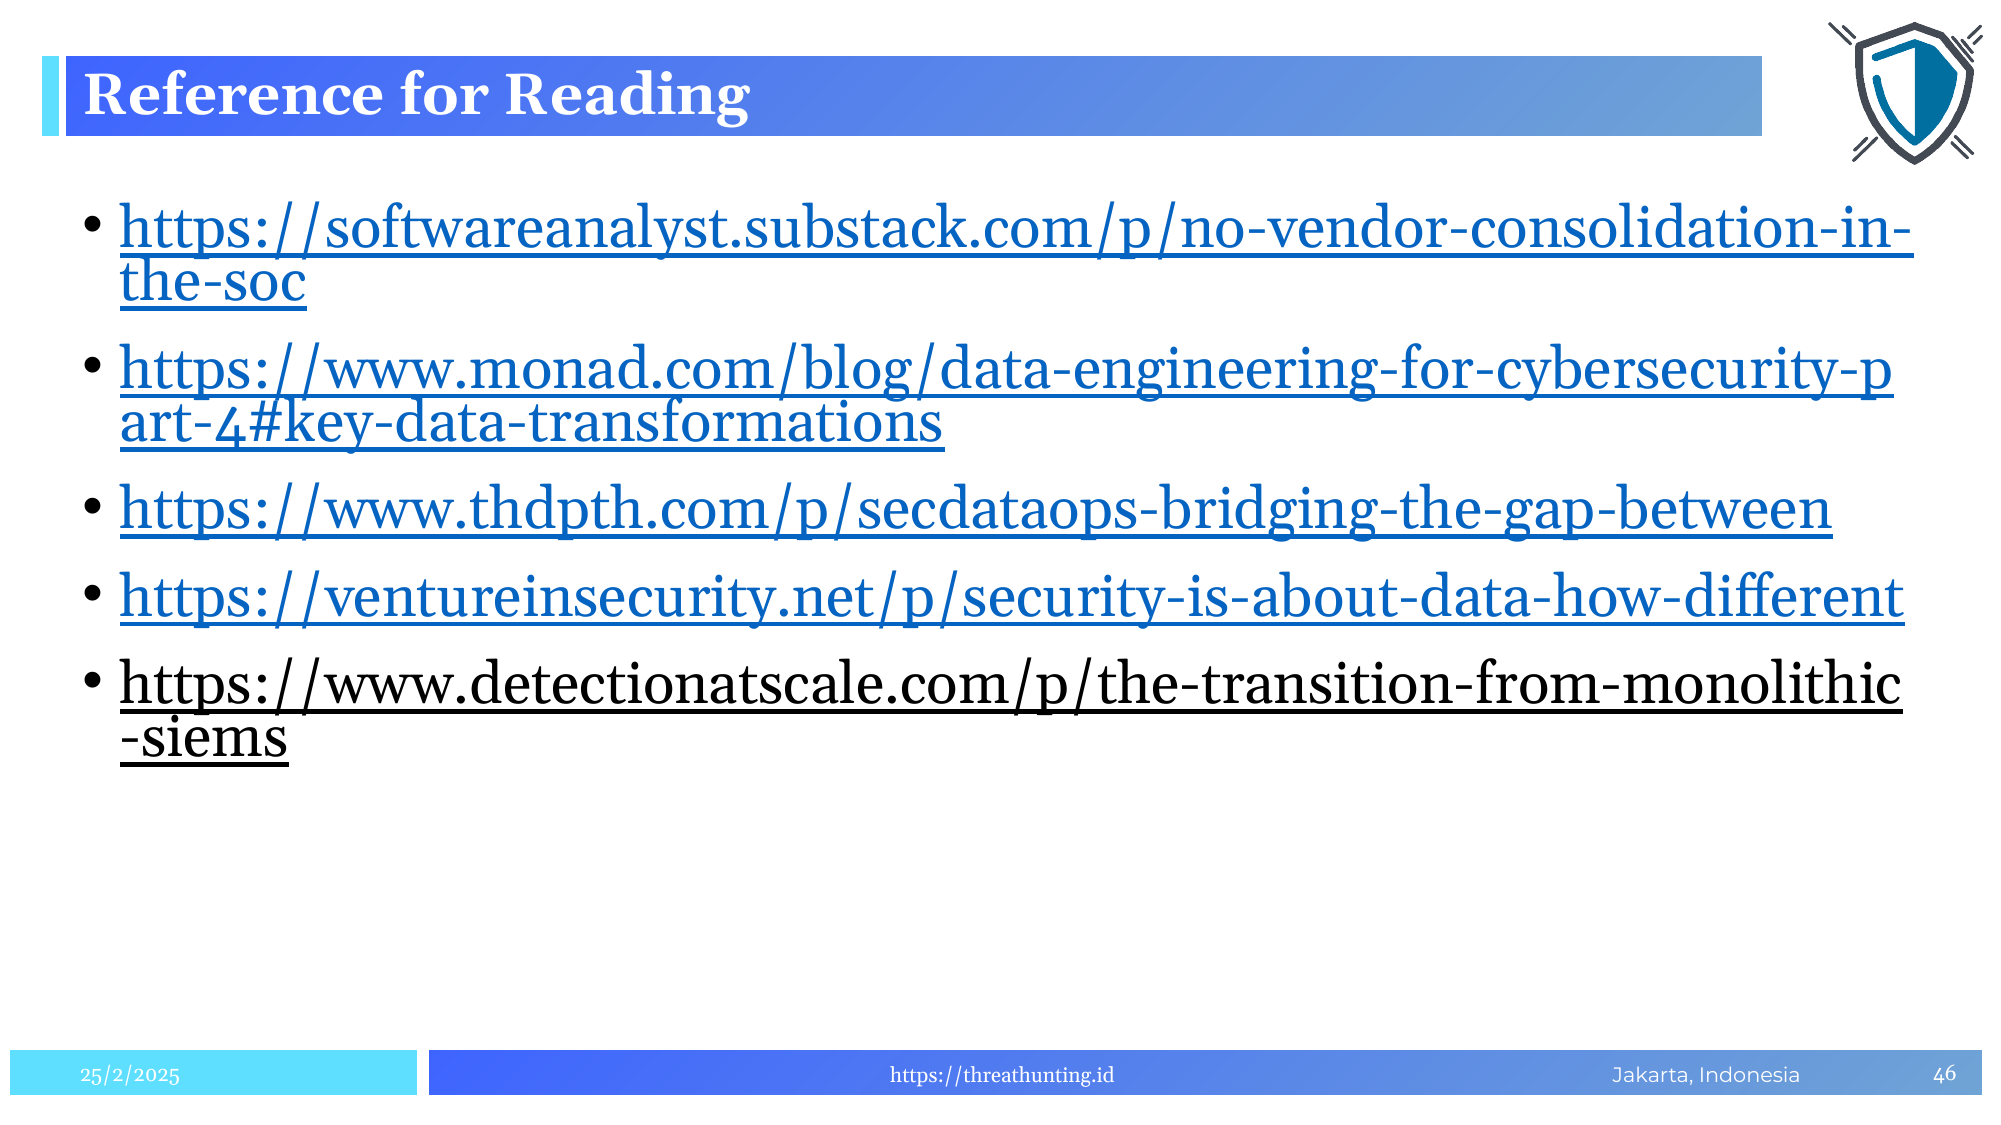

# Reference for Reading
https://softwareanalyst.substack.com/p/no-vendor-consolidation-in-the-soc
https://www.monad.com/blog/data-engineering-for-cybersecurity-part-4#key-data-transformations
https://www.thdpth.com/p/secdataops-bridging-the-gap-between
https://ventureinsecurity.net/p/security-is-about-data-how-different
https://www.detectionatscale.com/p/the-transition-from-monolithic-siems

46
25/2/2025
https://threathunting.id